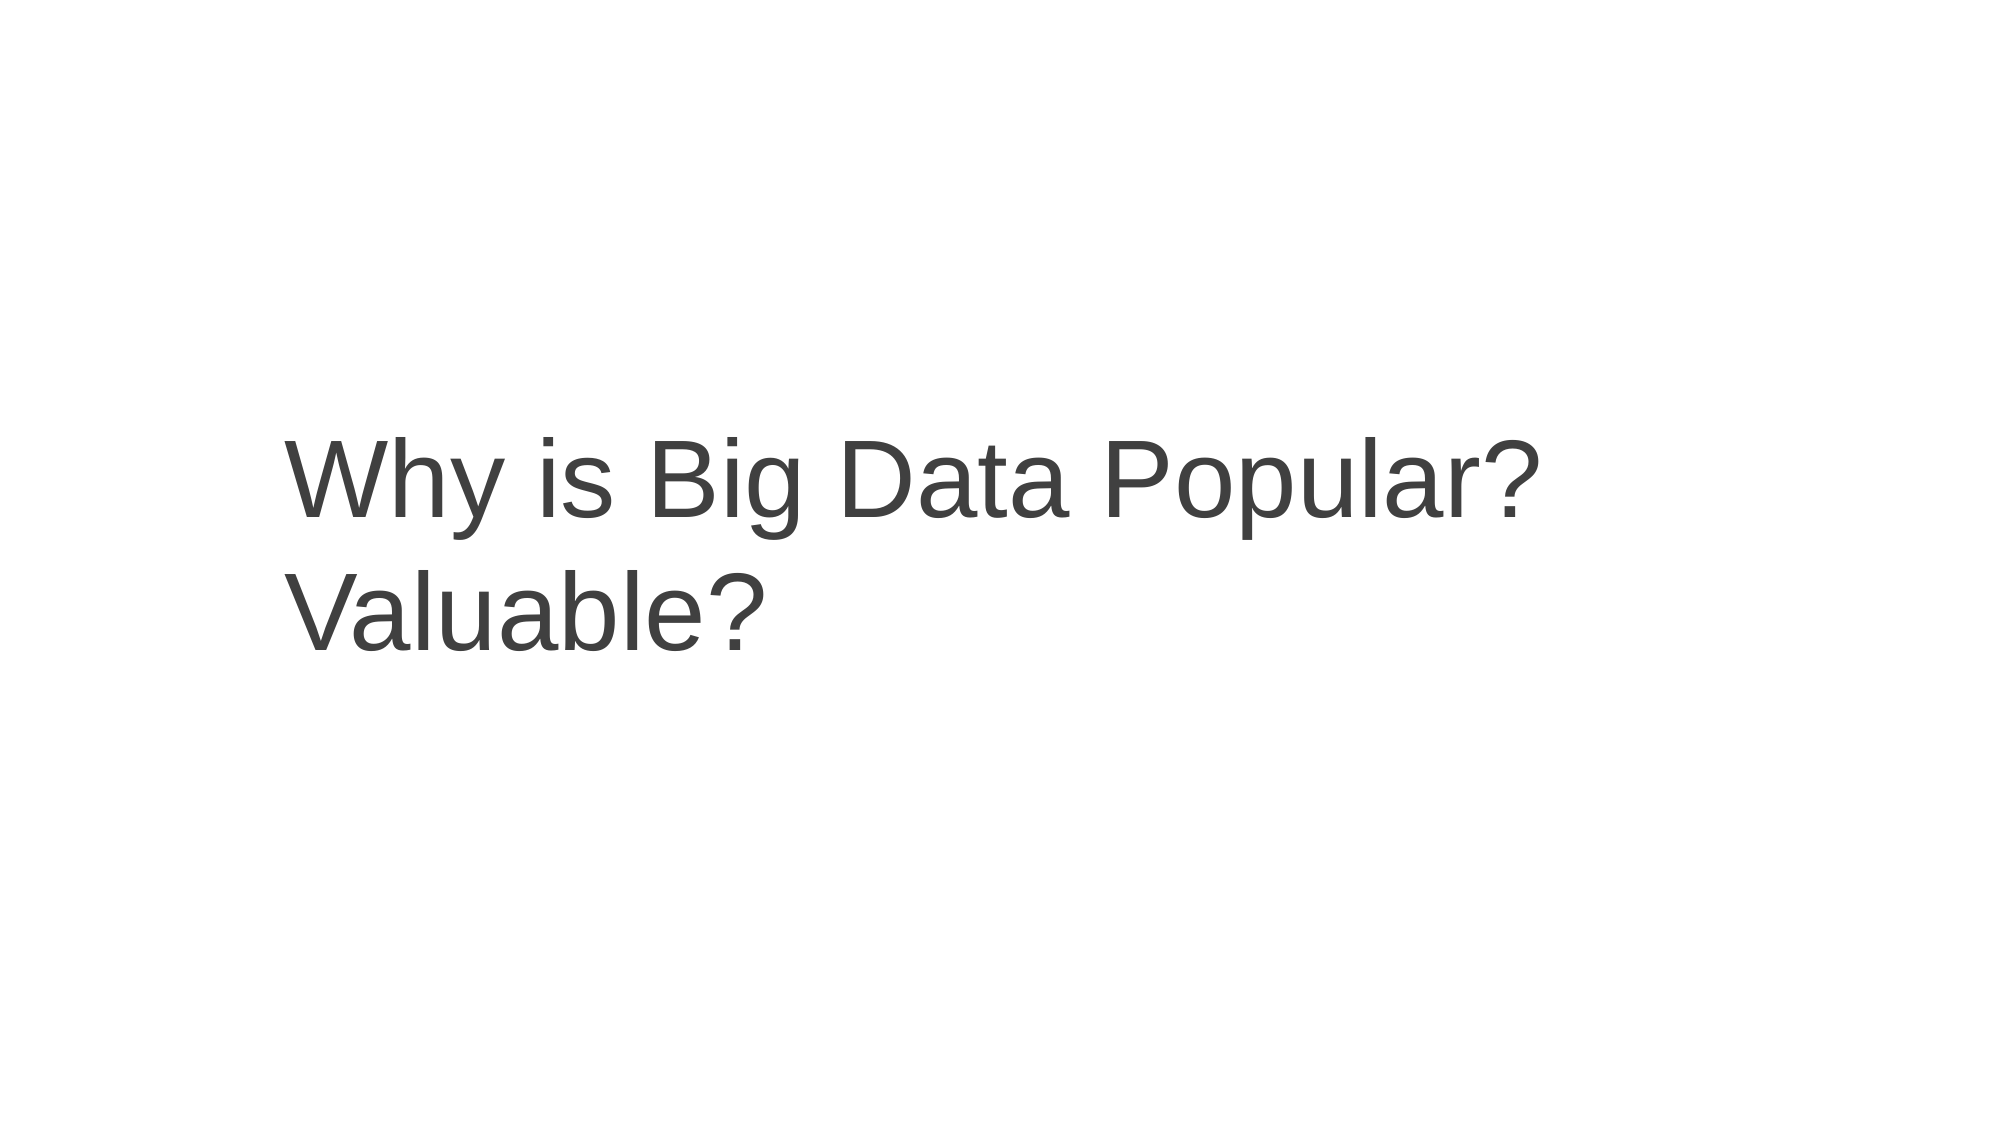

# Why is Big Data Popular? Valuable?